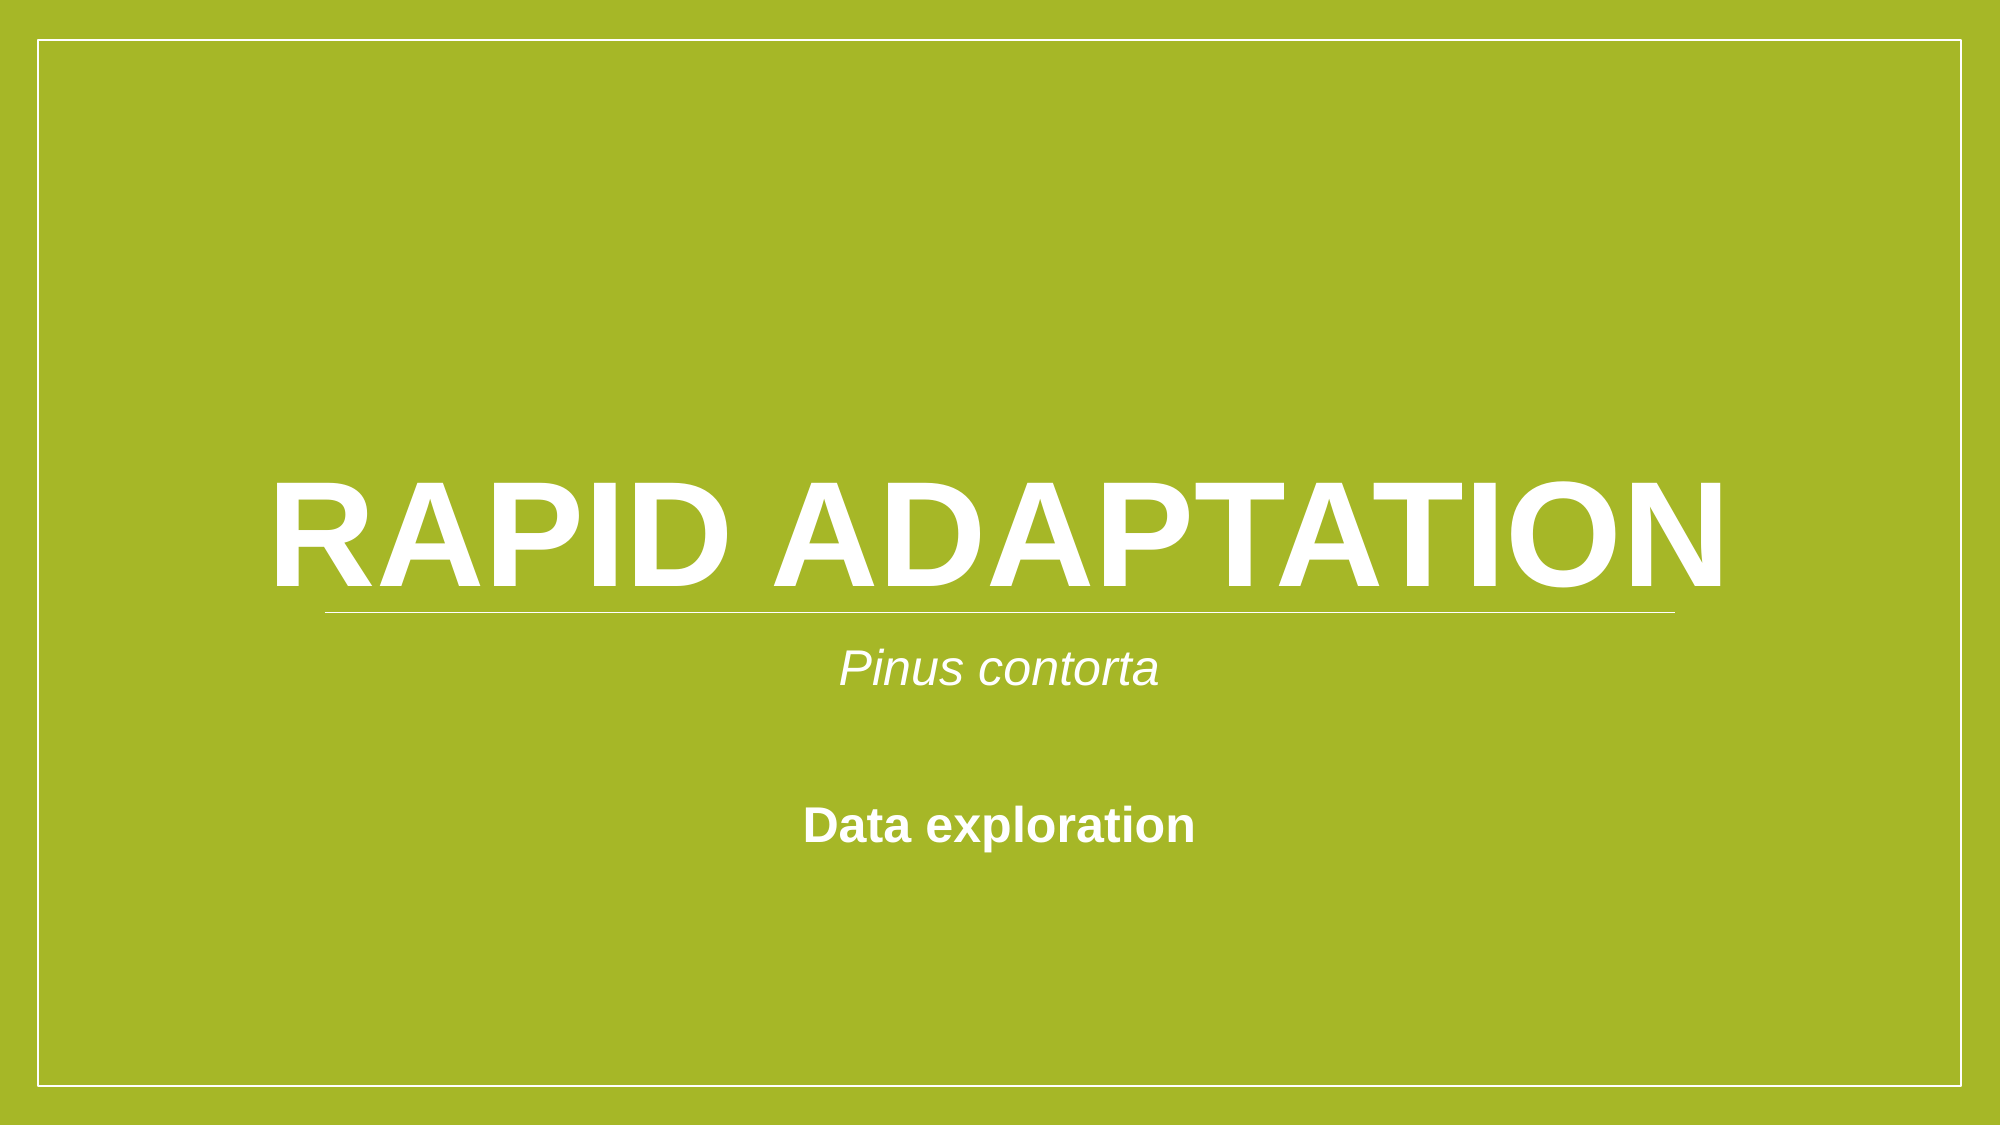

# Rapid Adaptation
Pinus contorta

Data exploration